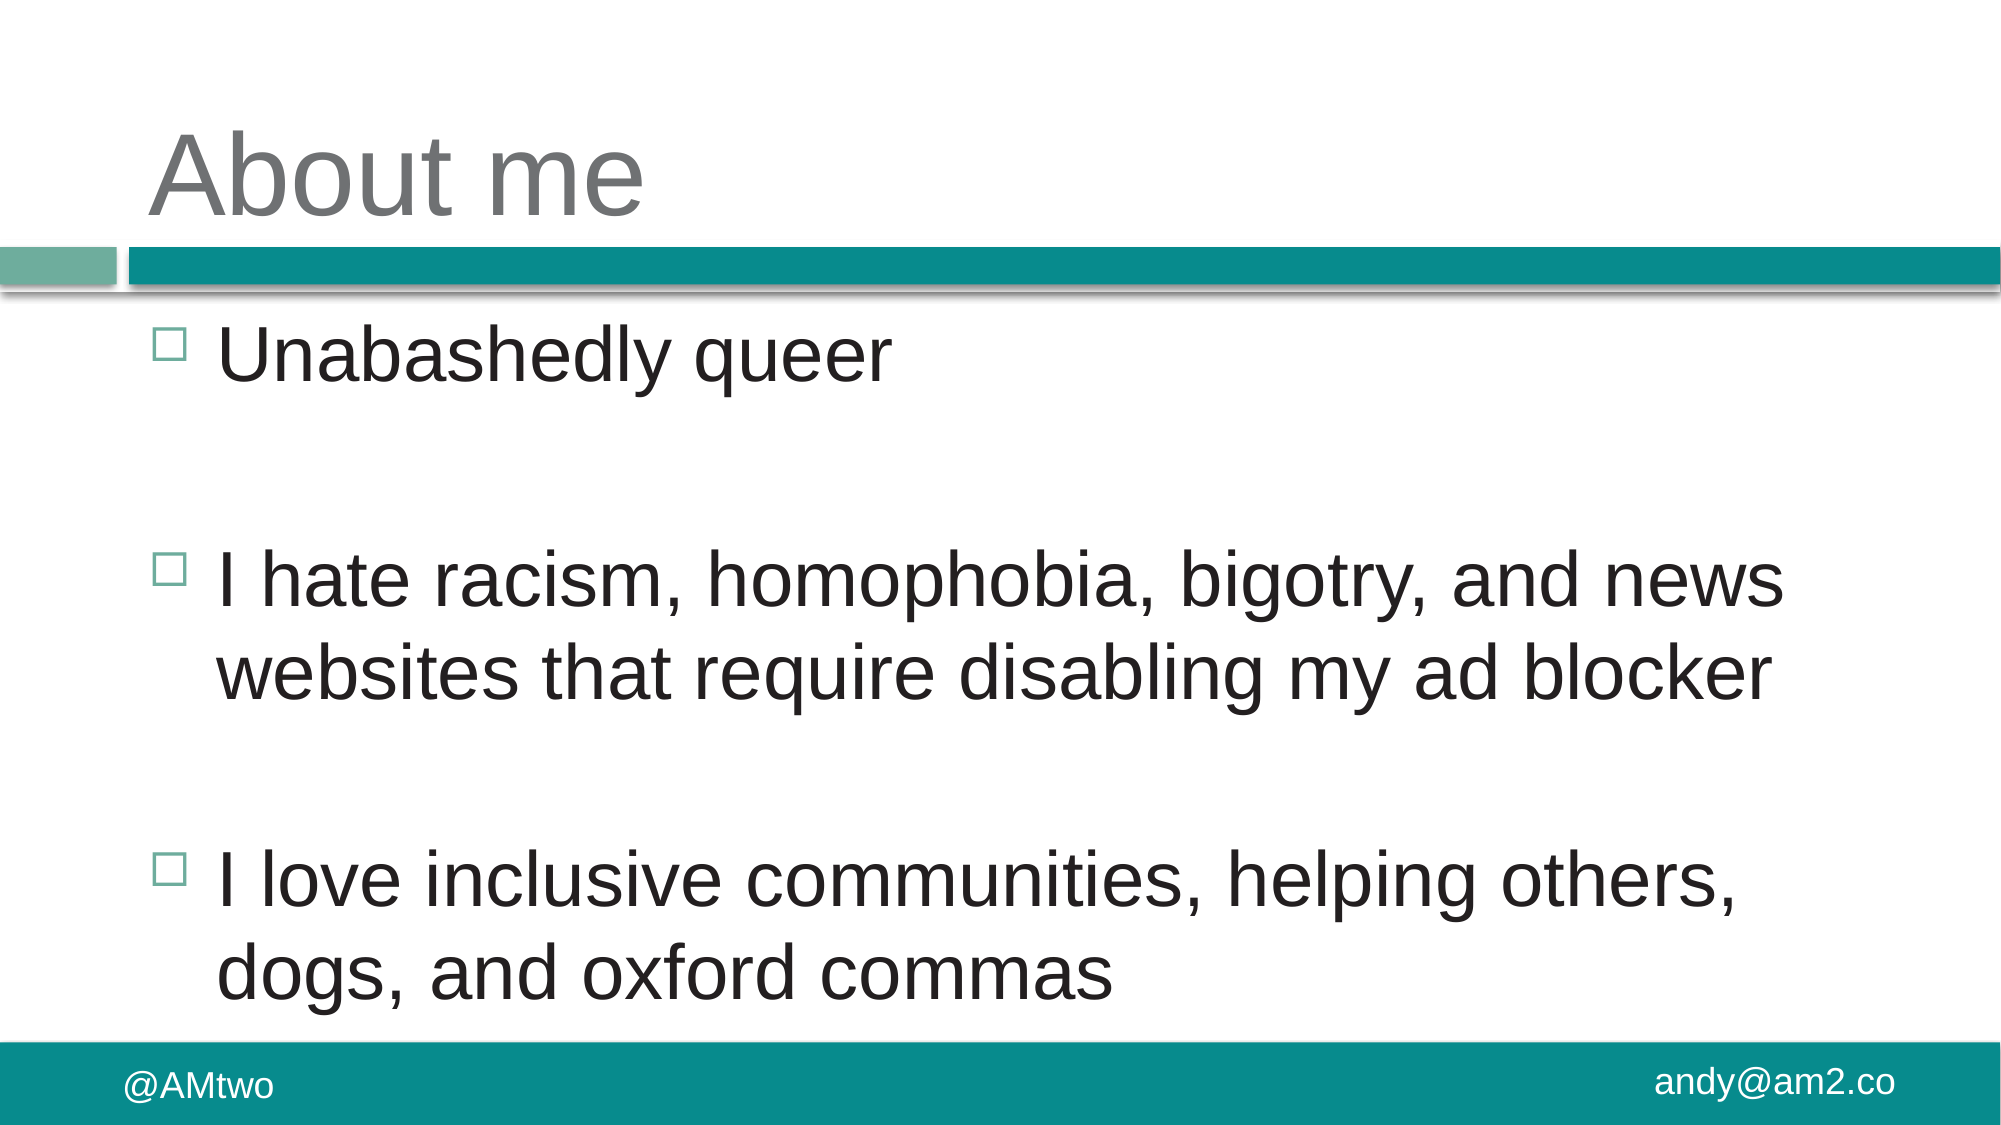

# About me
Unabashedly queer

I hate racism, homophobia, bigotry, and news websites that require disabling my ad blocker
I love inclusive communities, helping others, dogs, and oxford commas